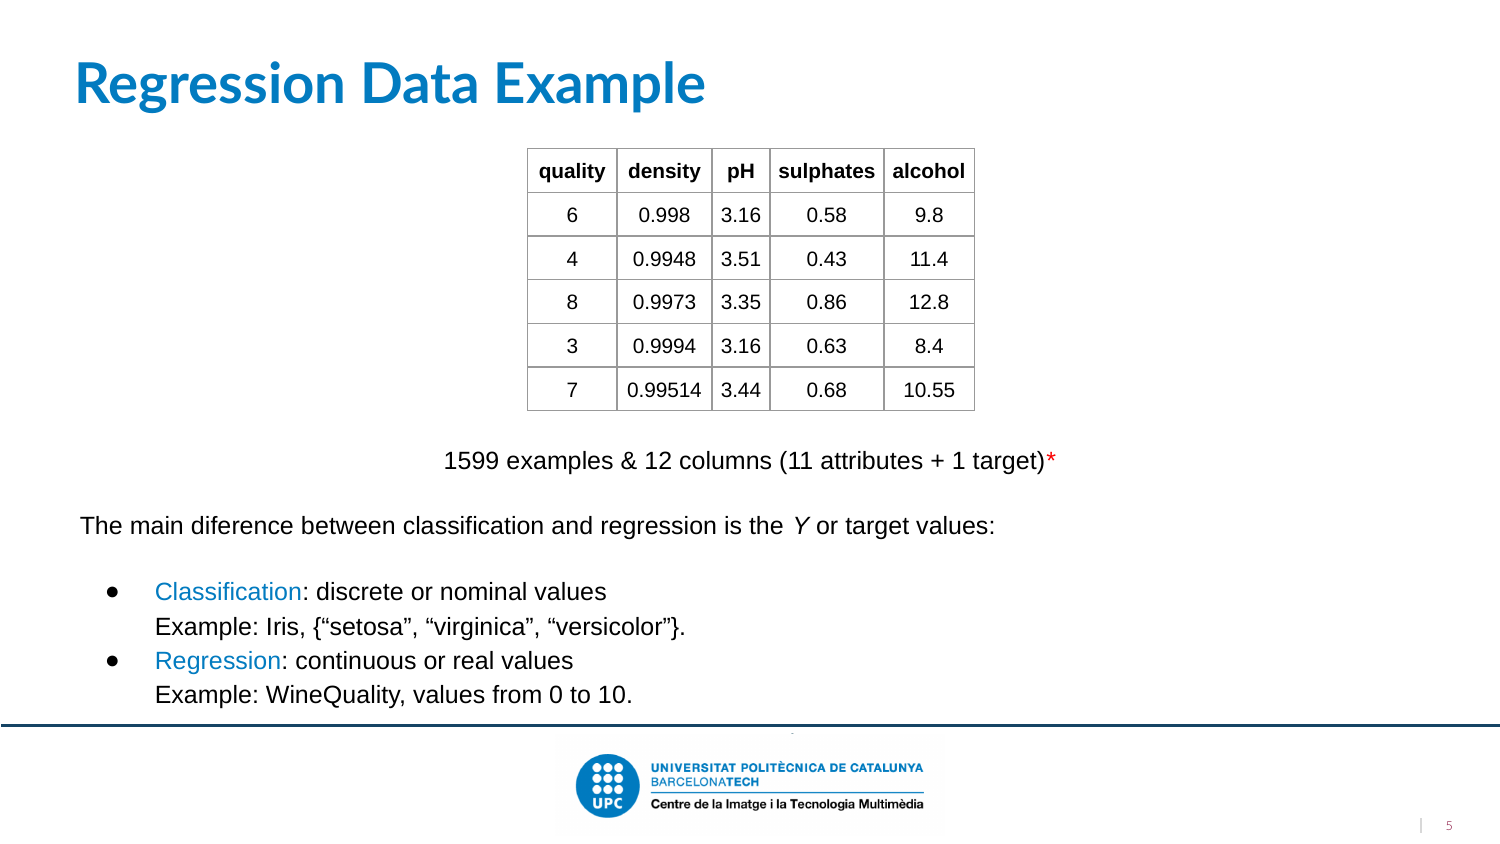

Regression Data Example
| quality | density | pH | sulphates | alcohol |
| --- | --- | --- | --- | --- |
| 6 | 0.998 | 3.16 | 0.58 | 9.8 |
| 4 | 0.9948 | 3.51 | 0.43 | 11.4 |
| 8 | 0.9973 | 3.35 | 0.86 | 12.8 |
| 3 | 0.9994 | 3.16 | 0.63 | 8.4 |
| 7 | 0.99514 | 3.44 | 0.68 | 10.55 |
1599 examples & 12 columns (11 attributes + 1 target)*
The main diference between classification and regression is the Y or target values:
Classification: discrete or nominal values
Example: Iris, {“setosa”, “virginica”, “versicolor”}.
Regression: continuous or real values
Example: WineQuality, values from 0 to 10.